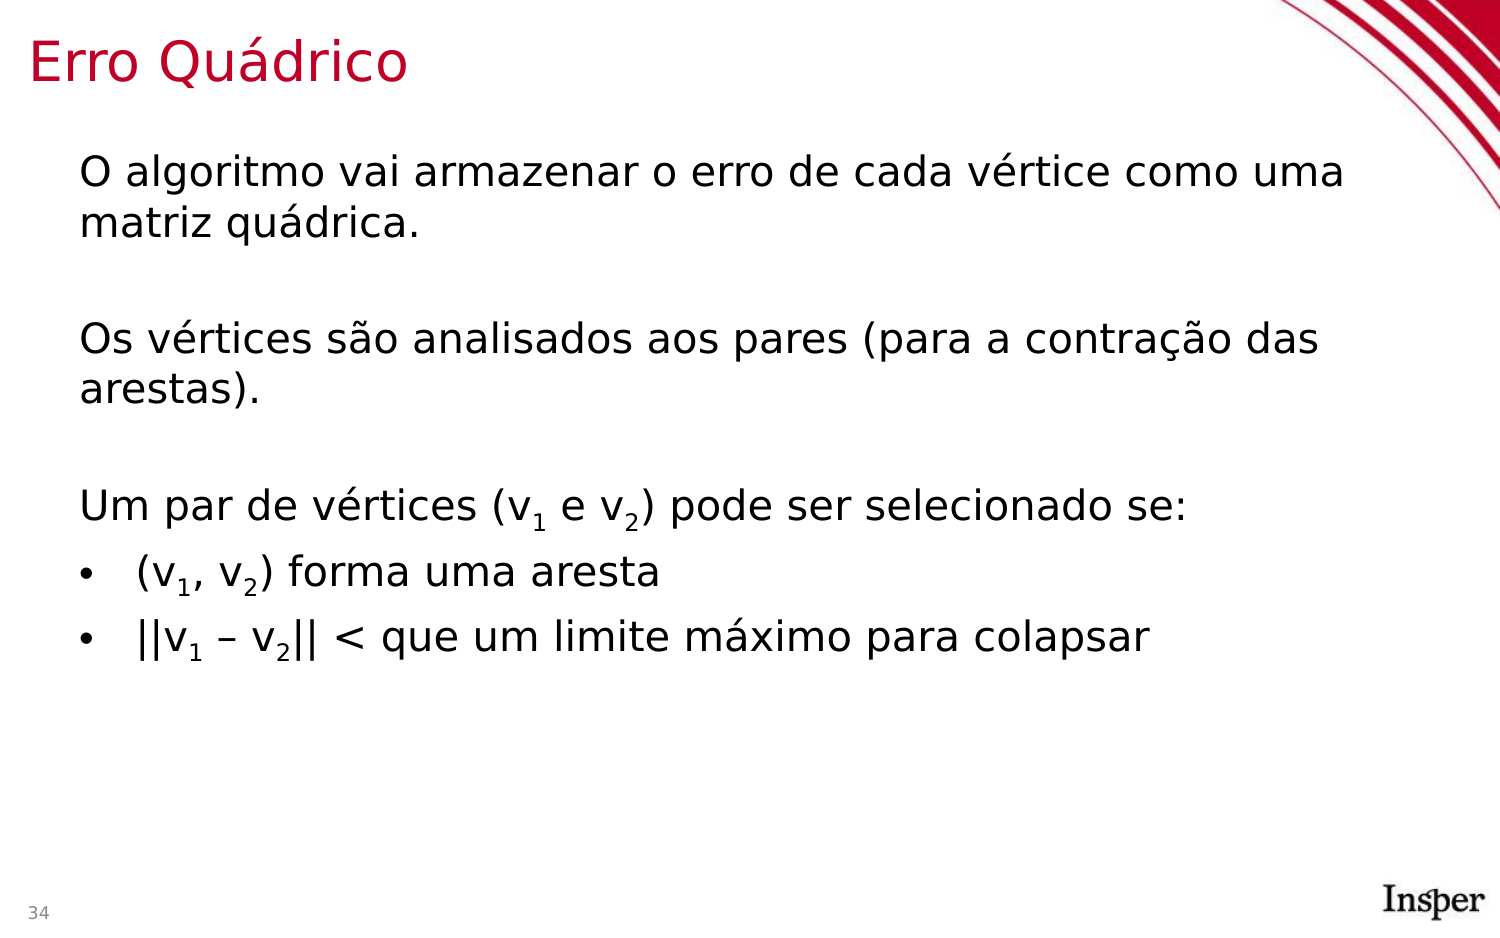

# Erro Quádrico
O algoritmo vai armazenar o erro de cada vértice como uma matriz quádrica.

Os vértices são analisados aos pares (para a contração das arestas).

Um par de vértices (v1 e v2) pode ser selecionado se:
(v1, v2) forma uma aresta
||v1 – v2|| < que um limite máximo para colapsar

34